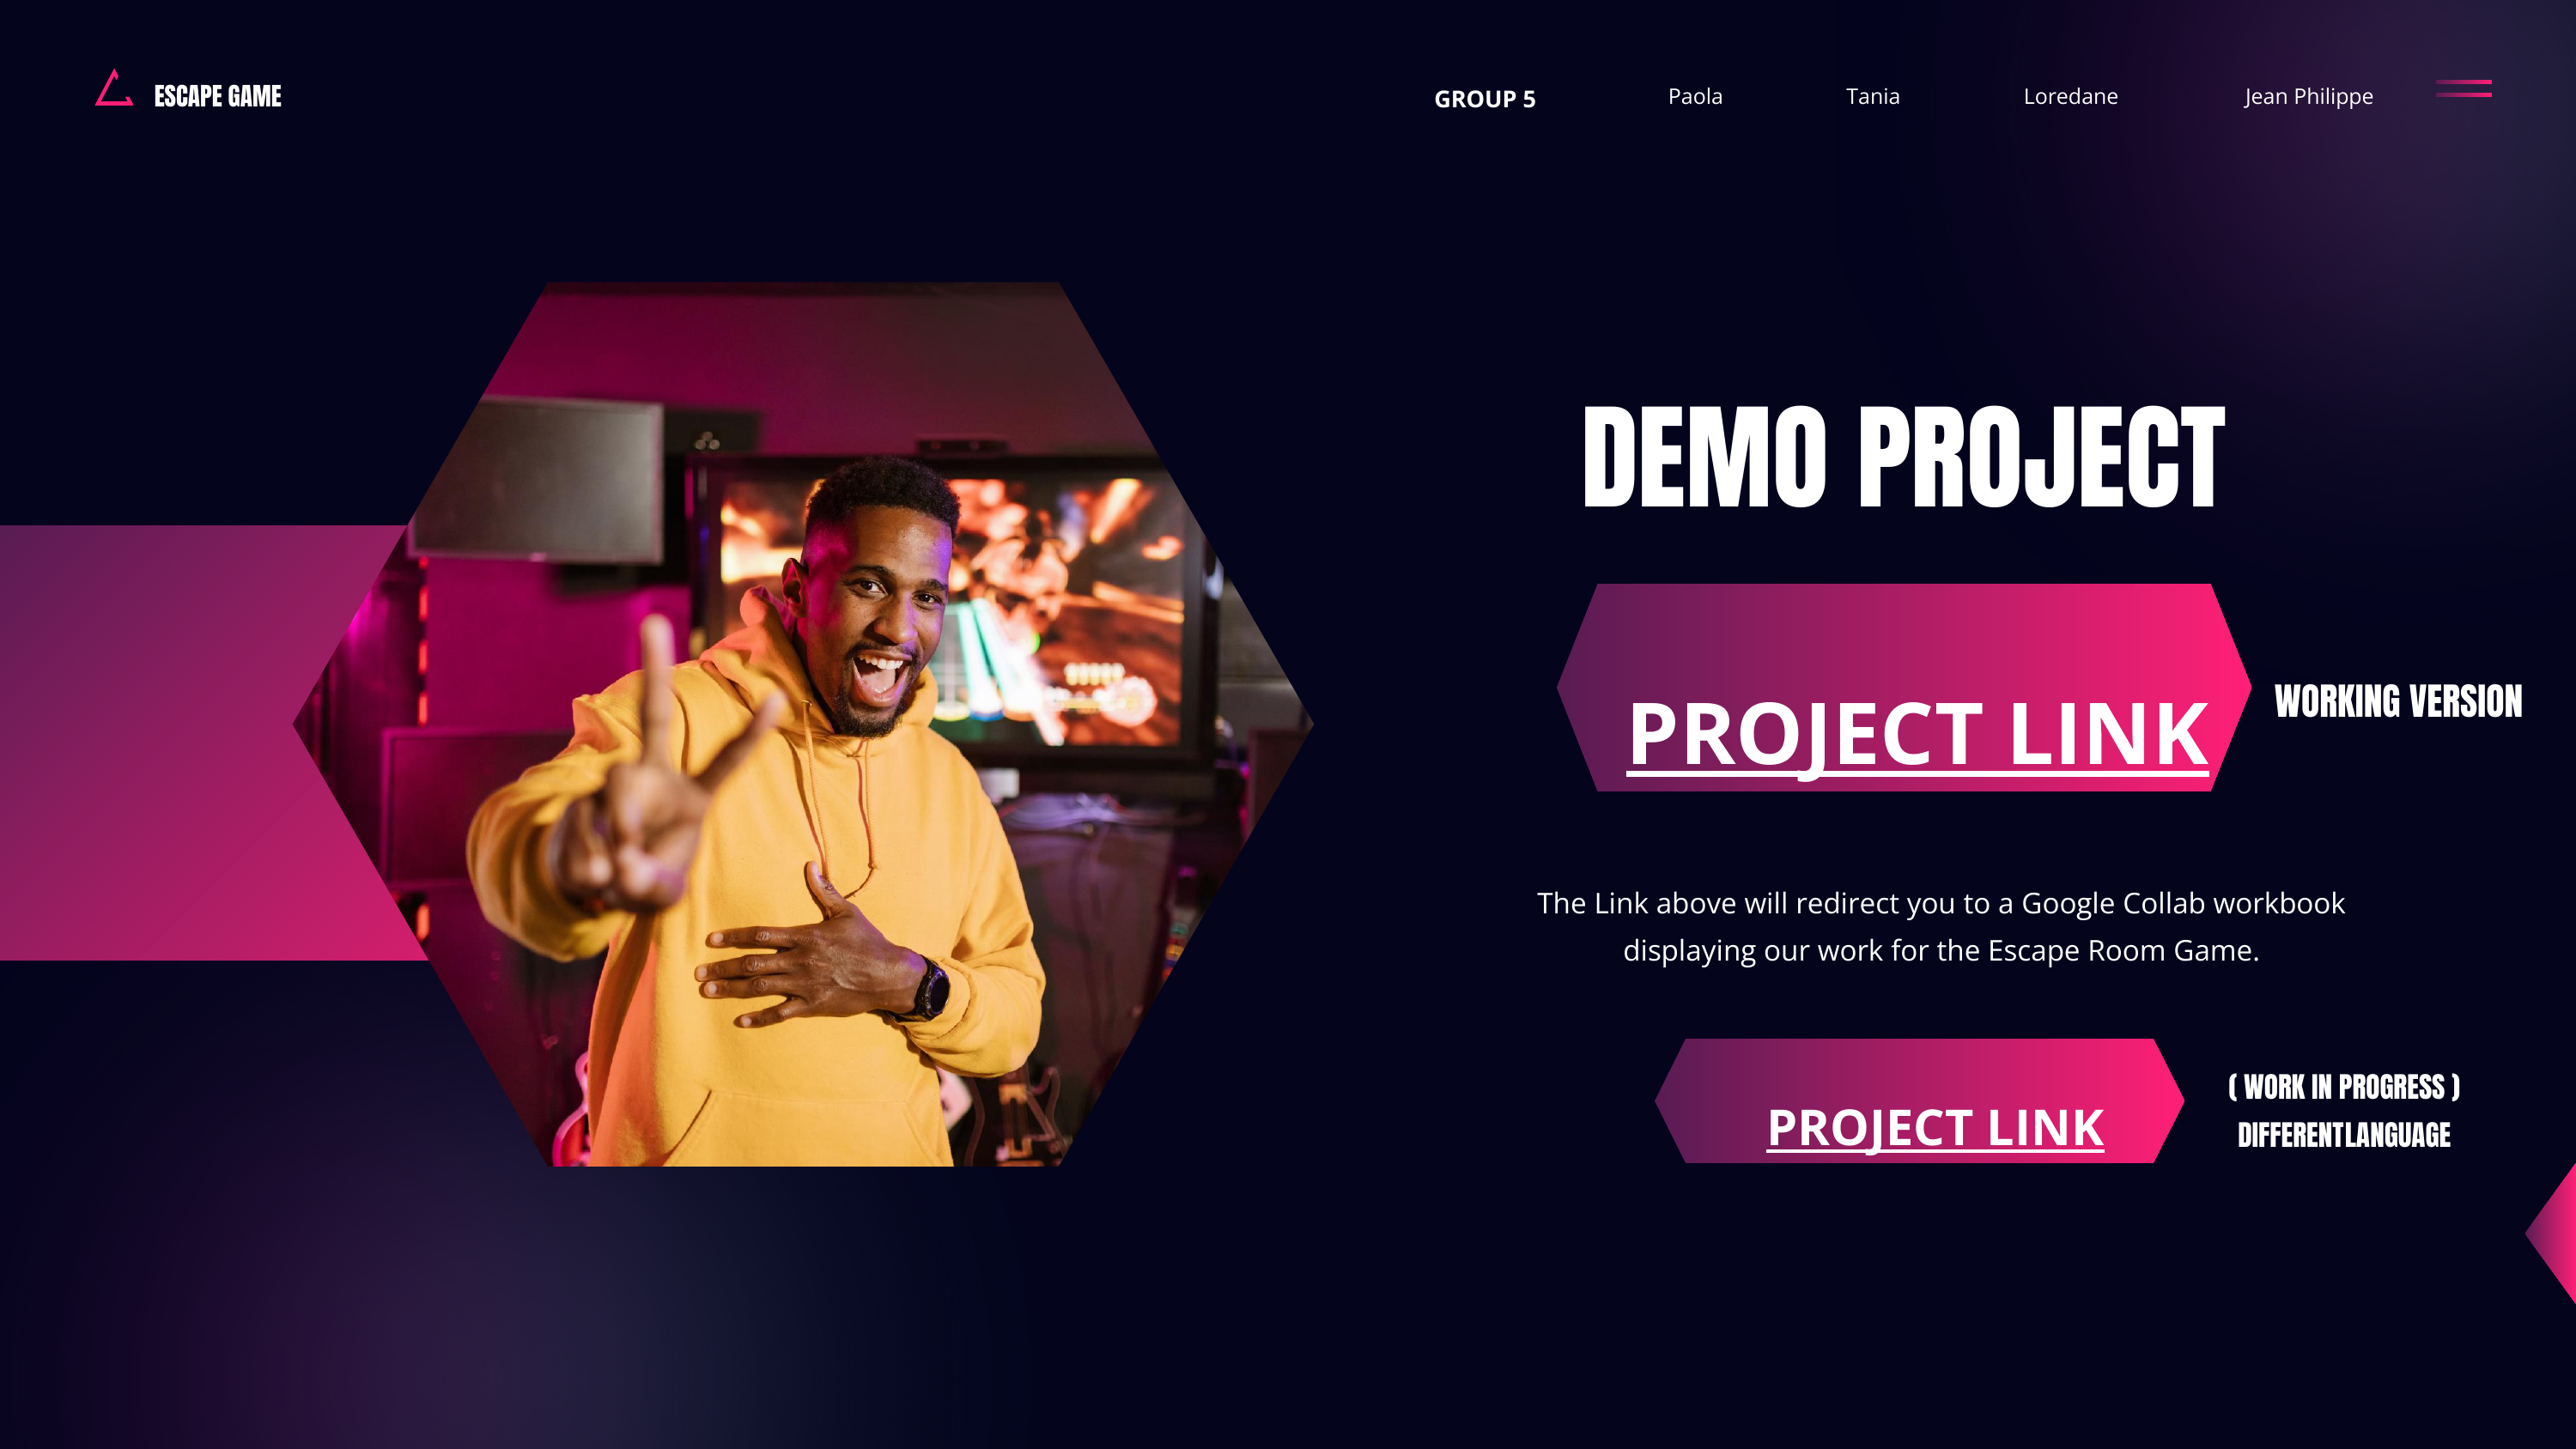

ESCAPE GAME
Paola
Tania
Loredane
Jean Philippe
GROUP 5

DEMO PROJECT

PROJECT LINK
WORKING VERSION

The Link above will redirect you to a Google Collab workbook displaying our work for the Escape Room Game.

( WORK IN PROGRESS )
DIFFERENT  LANGUAGE
PROJECT LINK